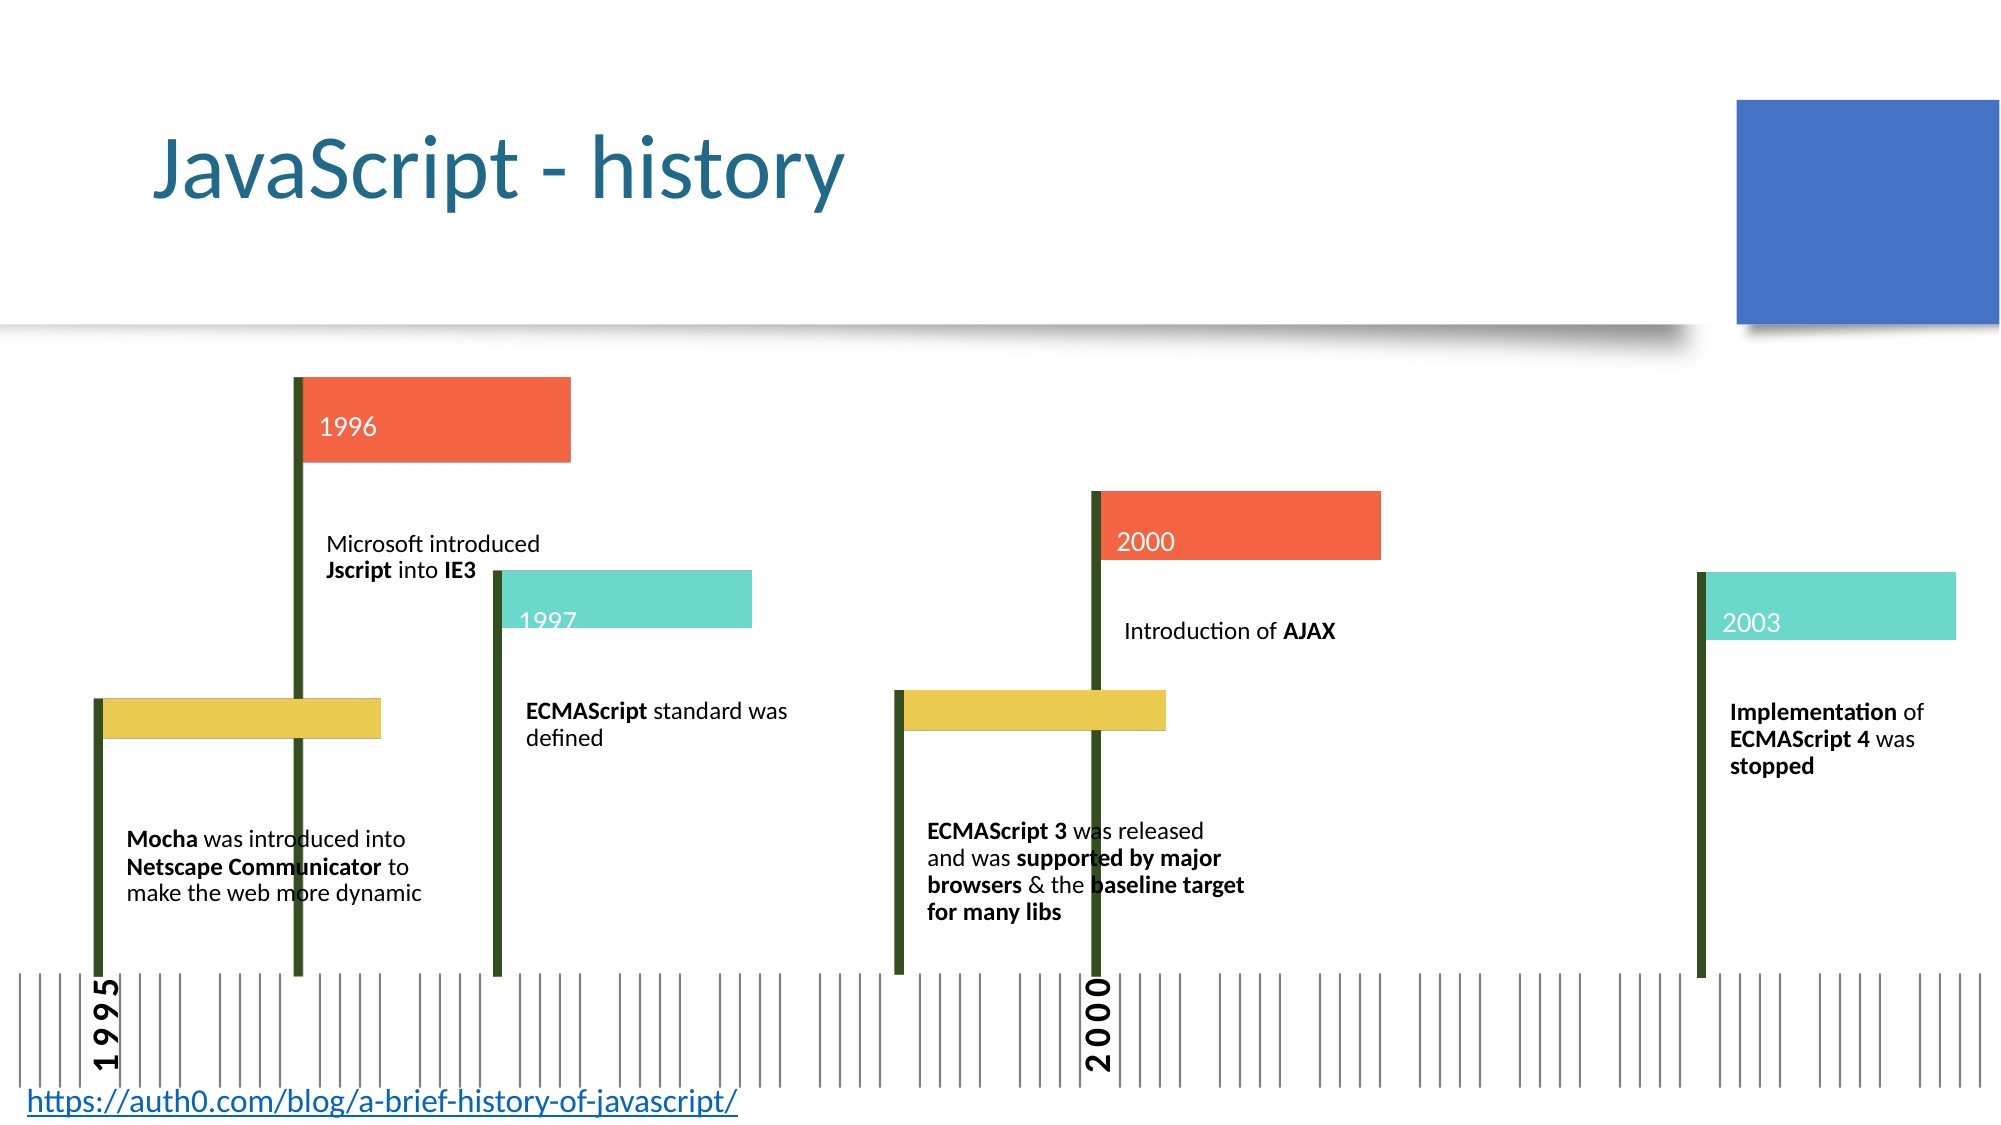

# JavaScript - history
1996
Microsoft introduced
Jscript into IE3
2000
Introduction of AJAX
1997
ECMAScript standard was defined
2003
Implementation of
ECMAScript 4 was
stopped
1999
ECMAScript 3 was released
and was supported by major browsers & the baseline target for many libs
1995
Mocha was introduced into
Netscape Communicator to
make the web more dynamic
2000
1995
https://auth0.com/blog/a-brief-history-of-javascript/